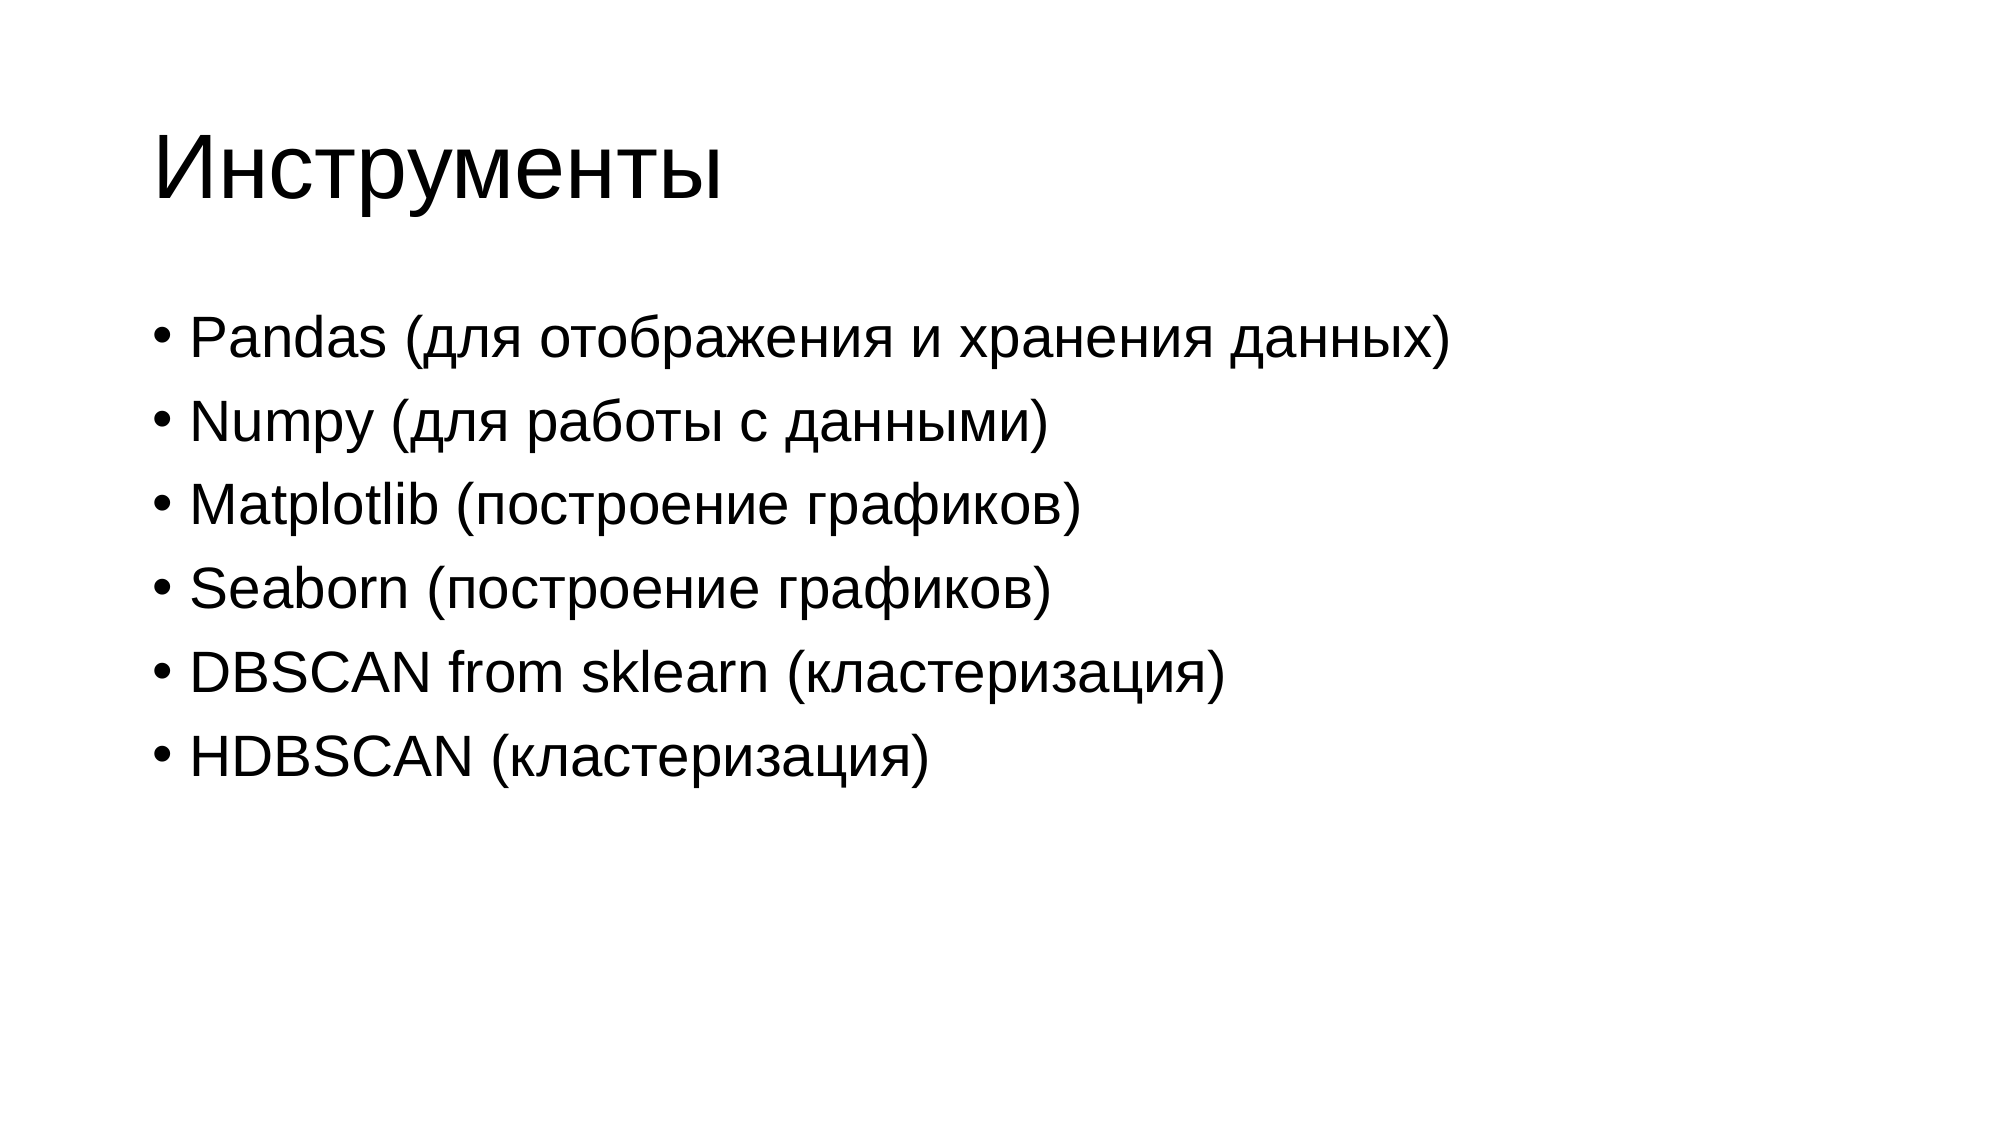

# Инструменты
Pandas (для отображения и хранения данных)
Numpy (для работы с данными)
Matplotlib (построение графиков)
Seaborn (построение графиков)
DBSCAN from sklearn (кластеризация)
HDBSCAN (кластеризация)